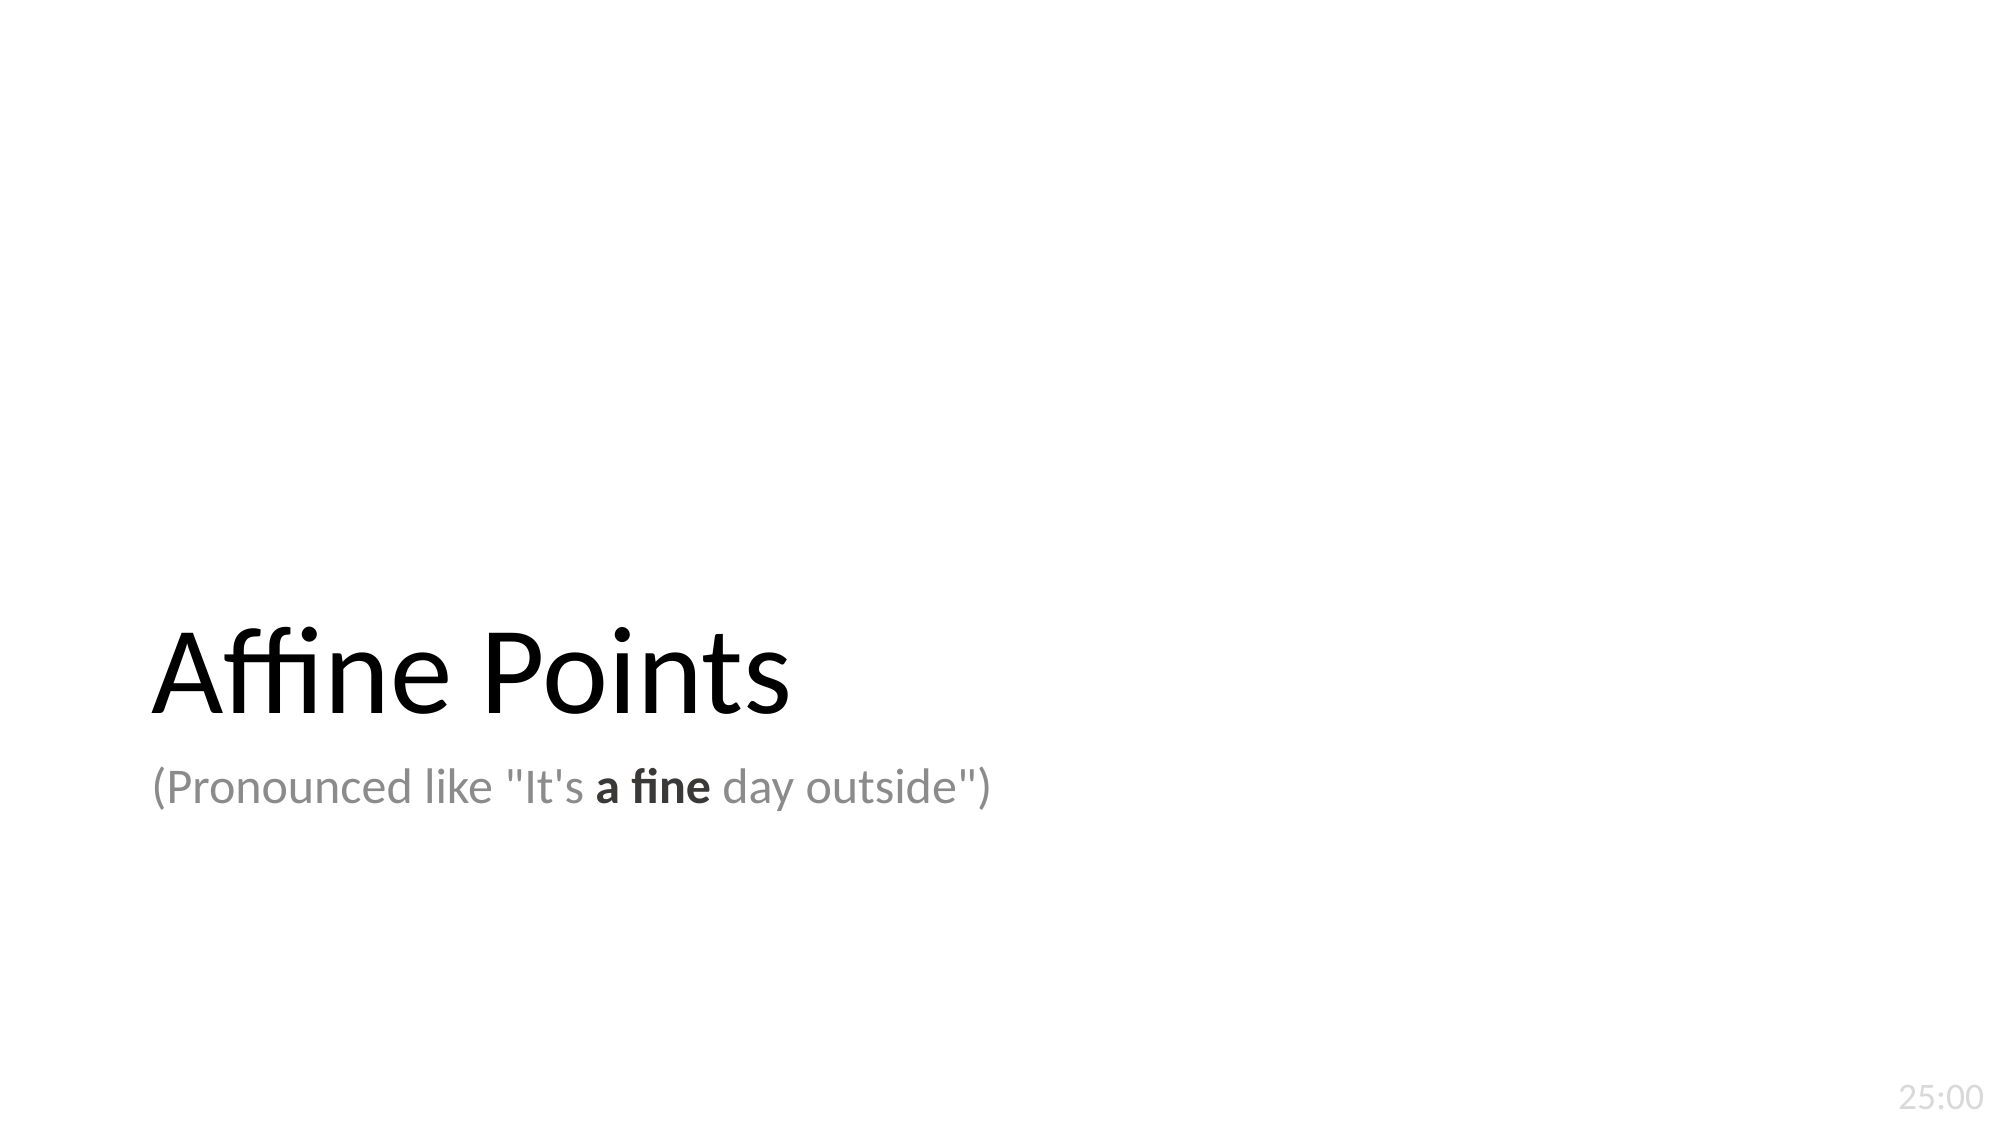

# Affine Points
(Pronounced like "It's a fine day outside")
25:00